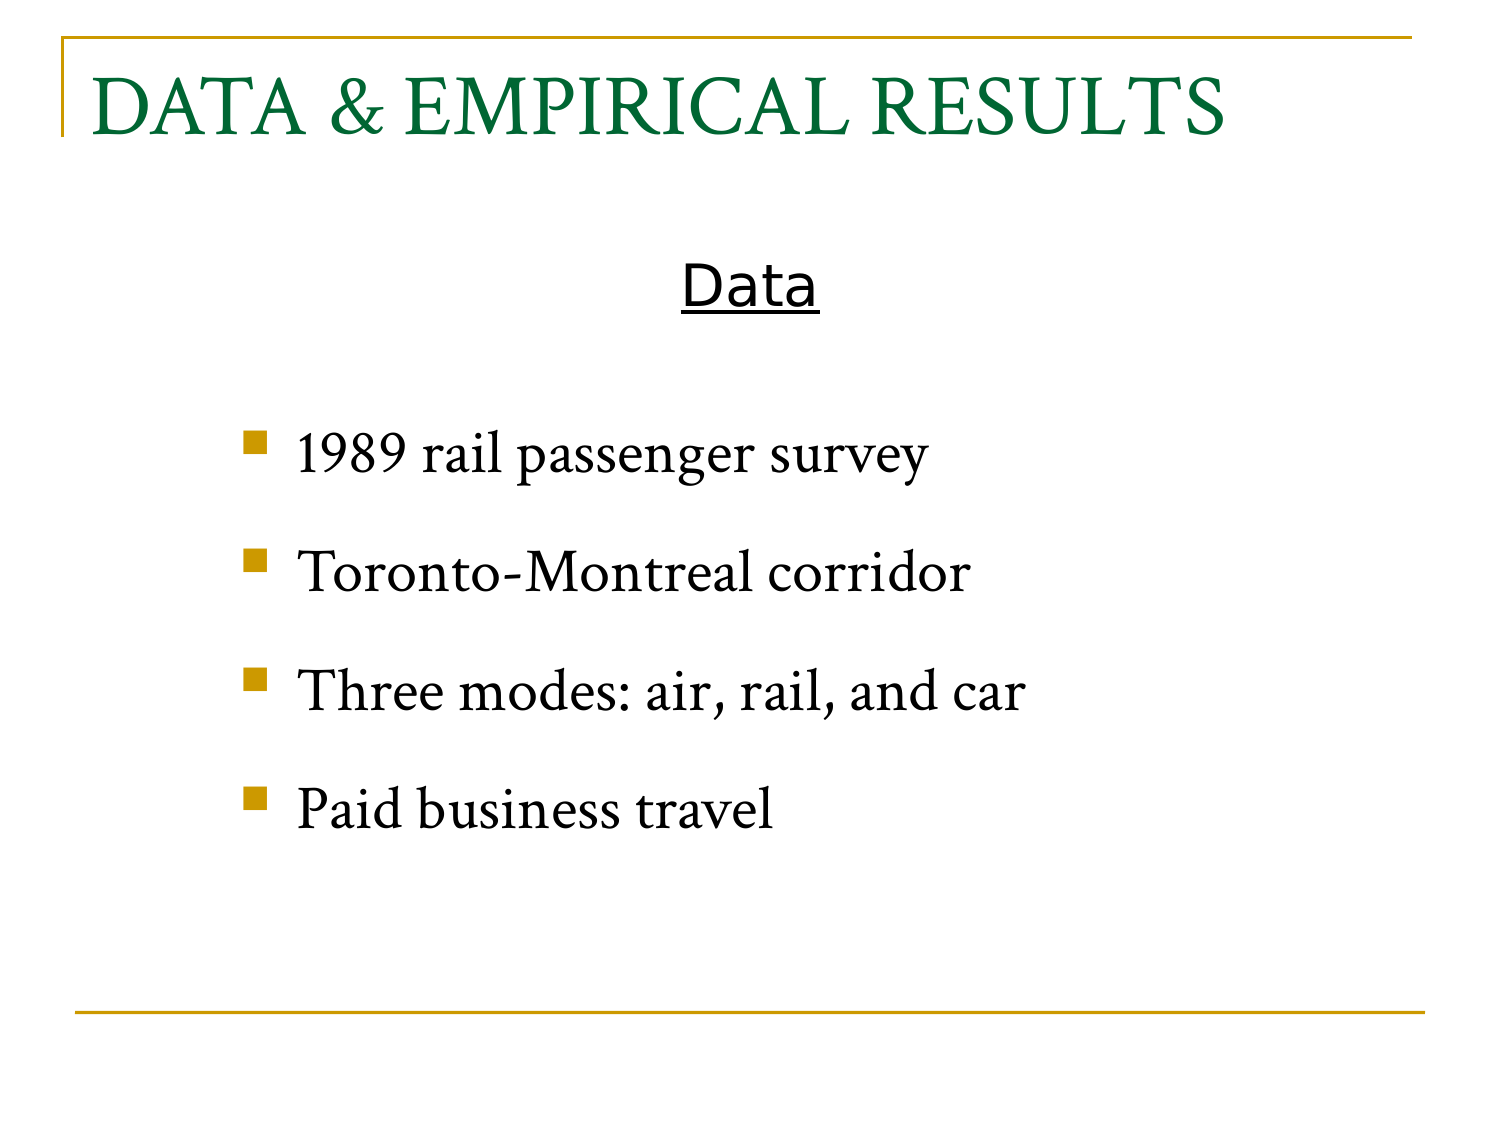

# DATA & EMPIRICAL RESULTS
Data
1989 rail passenger survey
Toronto-Montreal corridor
Three modes: air, rail, and car
Paid business travel